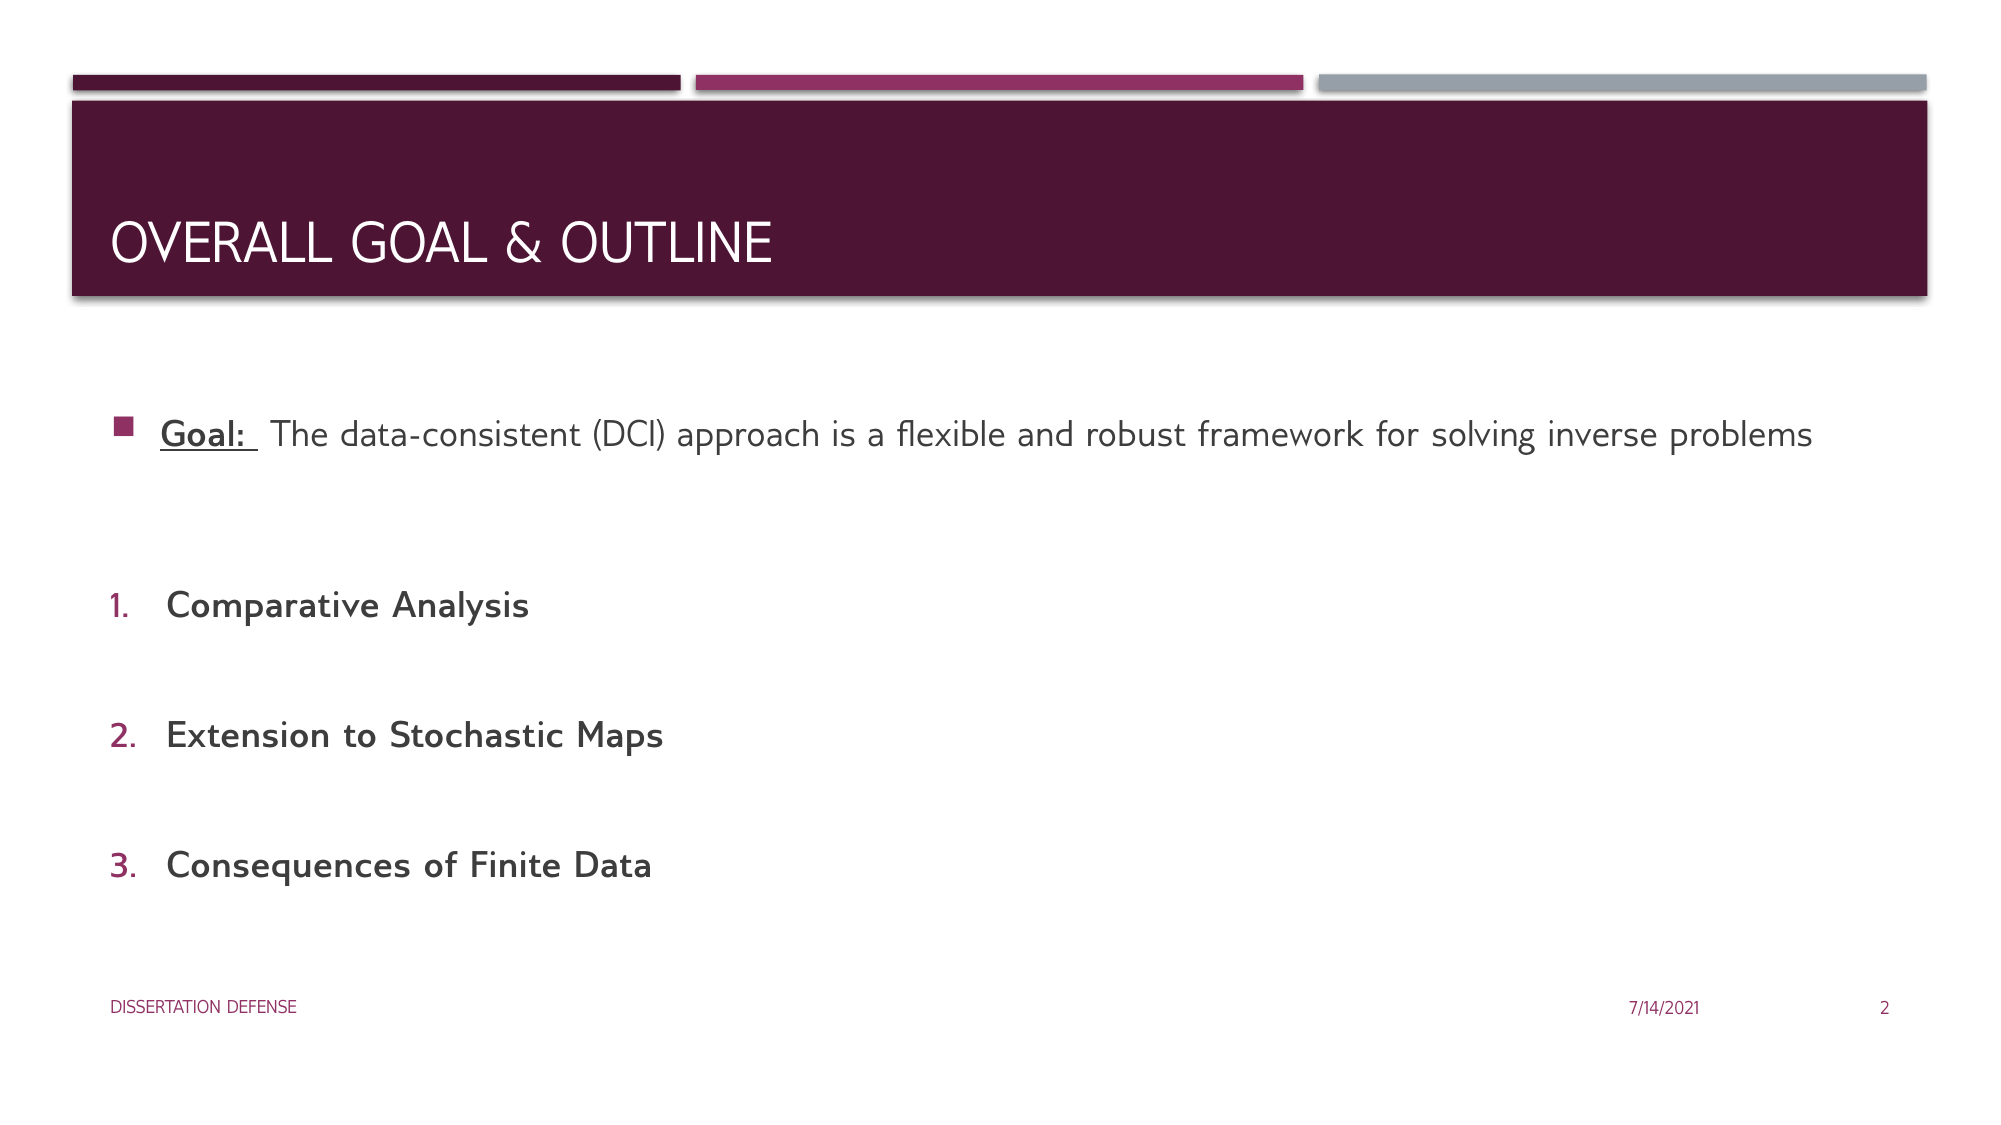

# Overall Goal & Outline
Goal:  The data-consistent (DCI) approach is a flexible and robust framework for solving inverse problems
Comparative Analysis

Extension to Stochastic Maps

Consequences of Finite Data
Dissertation Defense
7/14/2021
2